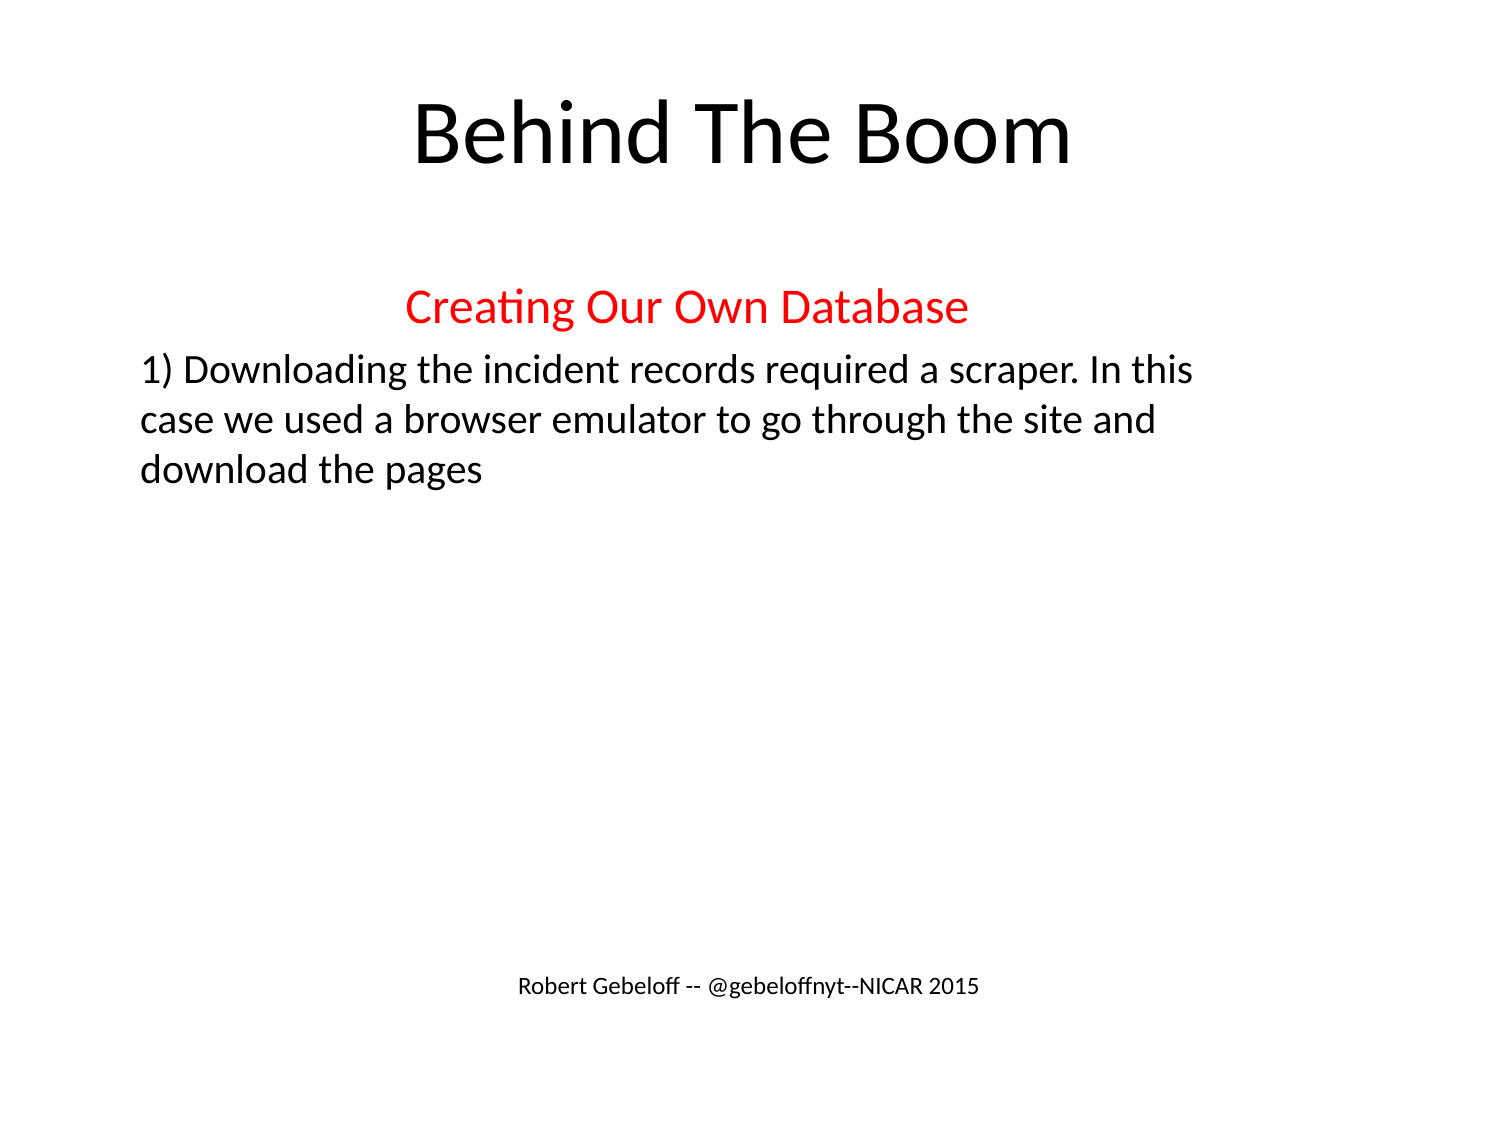

# Behind The Boom
Creating Our Own Database
1) Downloading the incident records required a scraper. In this case we used a browser emulator to go through the site and download the pages

Robert Gebeloff -- @gebeloffnyt--NICAR 2015